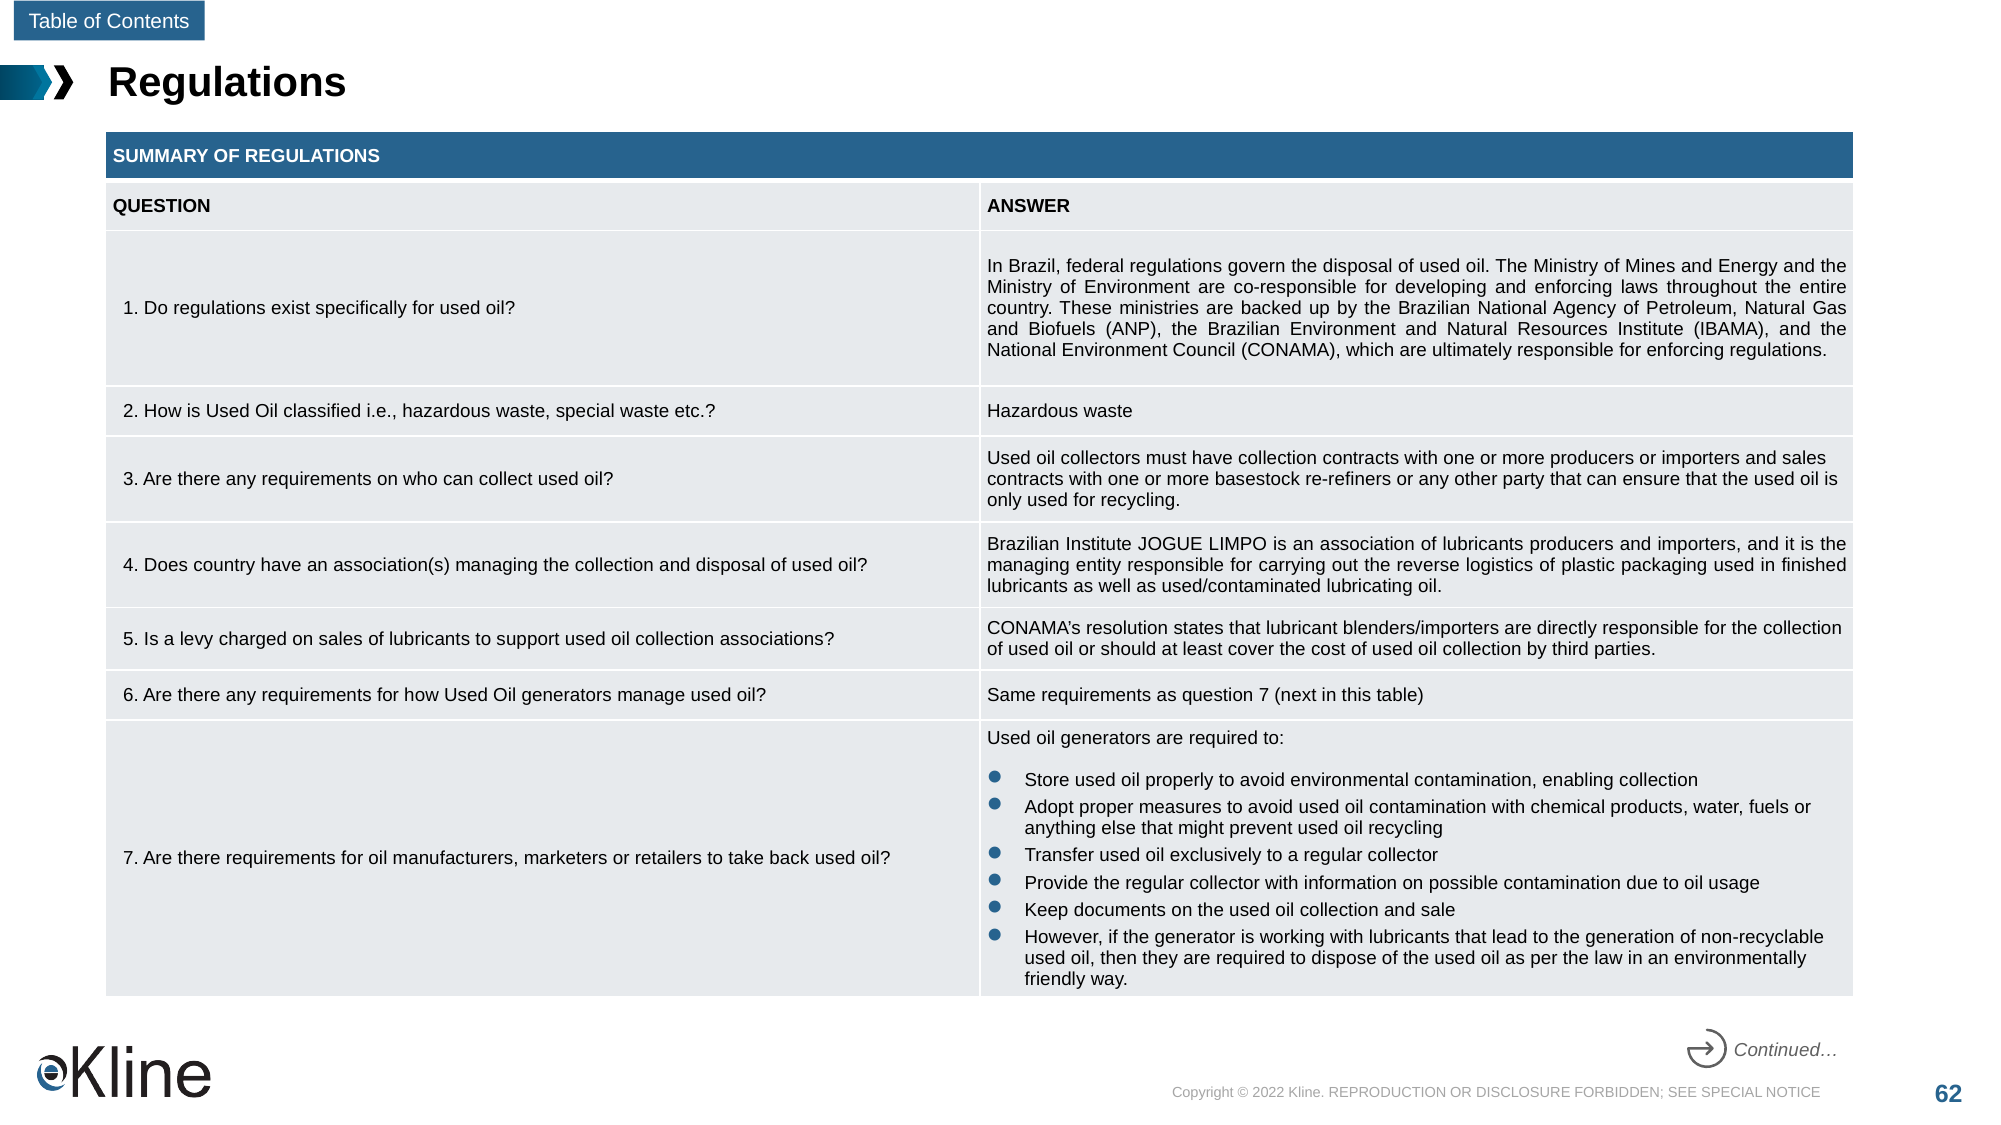

# Regulations
| SUMMARY OF REGULATIONS |  |
| --- | --- |
| QUESTION | ANSWER |
| 1. Do regulations exist specifically for used oil? | In Brazil, federal regulations govern the disposal of used oil. The Ministry of Mines and Energy and the Ministry of Environment are co-responsible for developing and enforcing laws throughout the entire country. These ministries are backed up by the Brazilian National Agency of Petroleum, Natural Gas and Biofuels (ANP), the Brazilian Environment and Natural Resources Institute (IBAMA), and the National Environment Council (CONAMA), which are ultimately responsible for enforcing regulations. |
| 2. How is Used Oil classified i.e., hazardous waste, special waste etc.? | Hazardous waste |
| 3. Are there any requirements on who can collect used oil? | Used oil collectors must have collection contracts with one or more producers or importers and sales contracts with one or more basestock re-refiners or any other party that can ensure that the used oil is only used for recycling. |
| 4. Does country have an association(s) managing the collection and disposal of used oil? | Brazilian Institute JOGUE LIMPO is an association of lubricants producers and importers, and it is the managing entity responsible for carrying out the reverse logistics of plastic packaging used in finished lubricants as well as used/contaminated lubricating oil. |
| 5. Is a levy charged on sales of lubricants to support used oil collection associations? | CONAMA’s resolution states that lubricant blenders/importers are directly responsible for the collection of used oil or should at least cover the cost of used oil collection by third parties. |
| 6. Are there any requirements for how Used Oil generators manage used oil? | Same requirements as question 7 (next in this table) |
| 7. Are there requirements for oil manufacturers, marketers or retailers to take back used oil? | Used oil generators are required to: Store used oil properly to avoid environmental contamination, enabling collection Adopt proper measures to avoid used oil contamination with chemical products, water, fuels or anything else that might prevent used oil recycling Transfer used oil exclusively to a regular collector Provide the regular collector with information on possible contamination due to oil usage Keep documents on the used oil collection and sale However, if the generator is working with lubricants that lead to the generation of non-recyclable used oil, then they are required to dispose of the used oil as per the law in an environmentally friendly way. |

Continued…